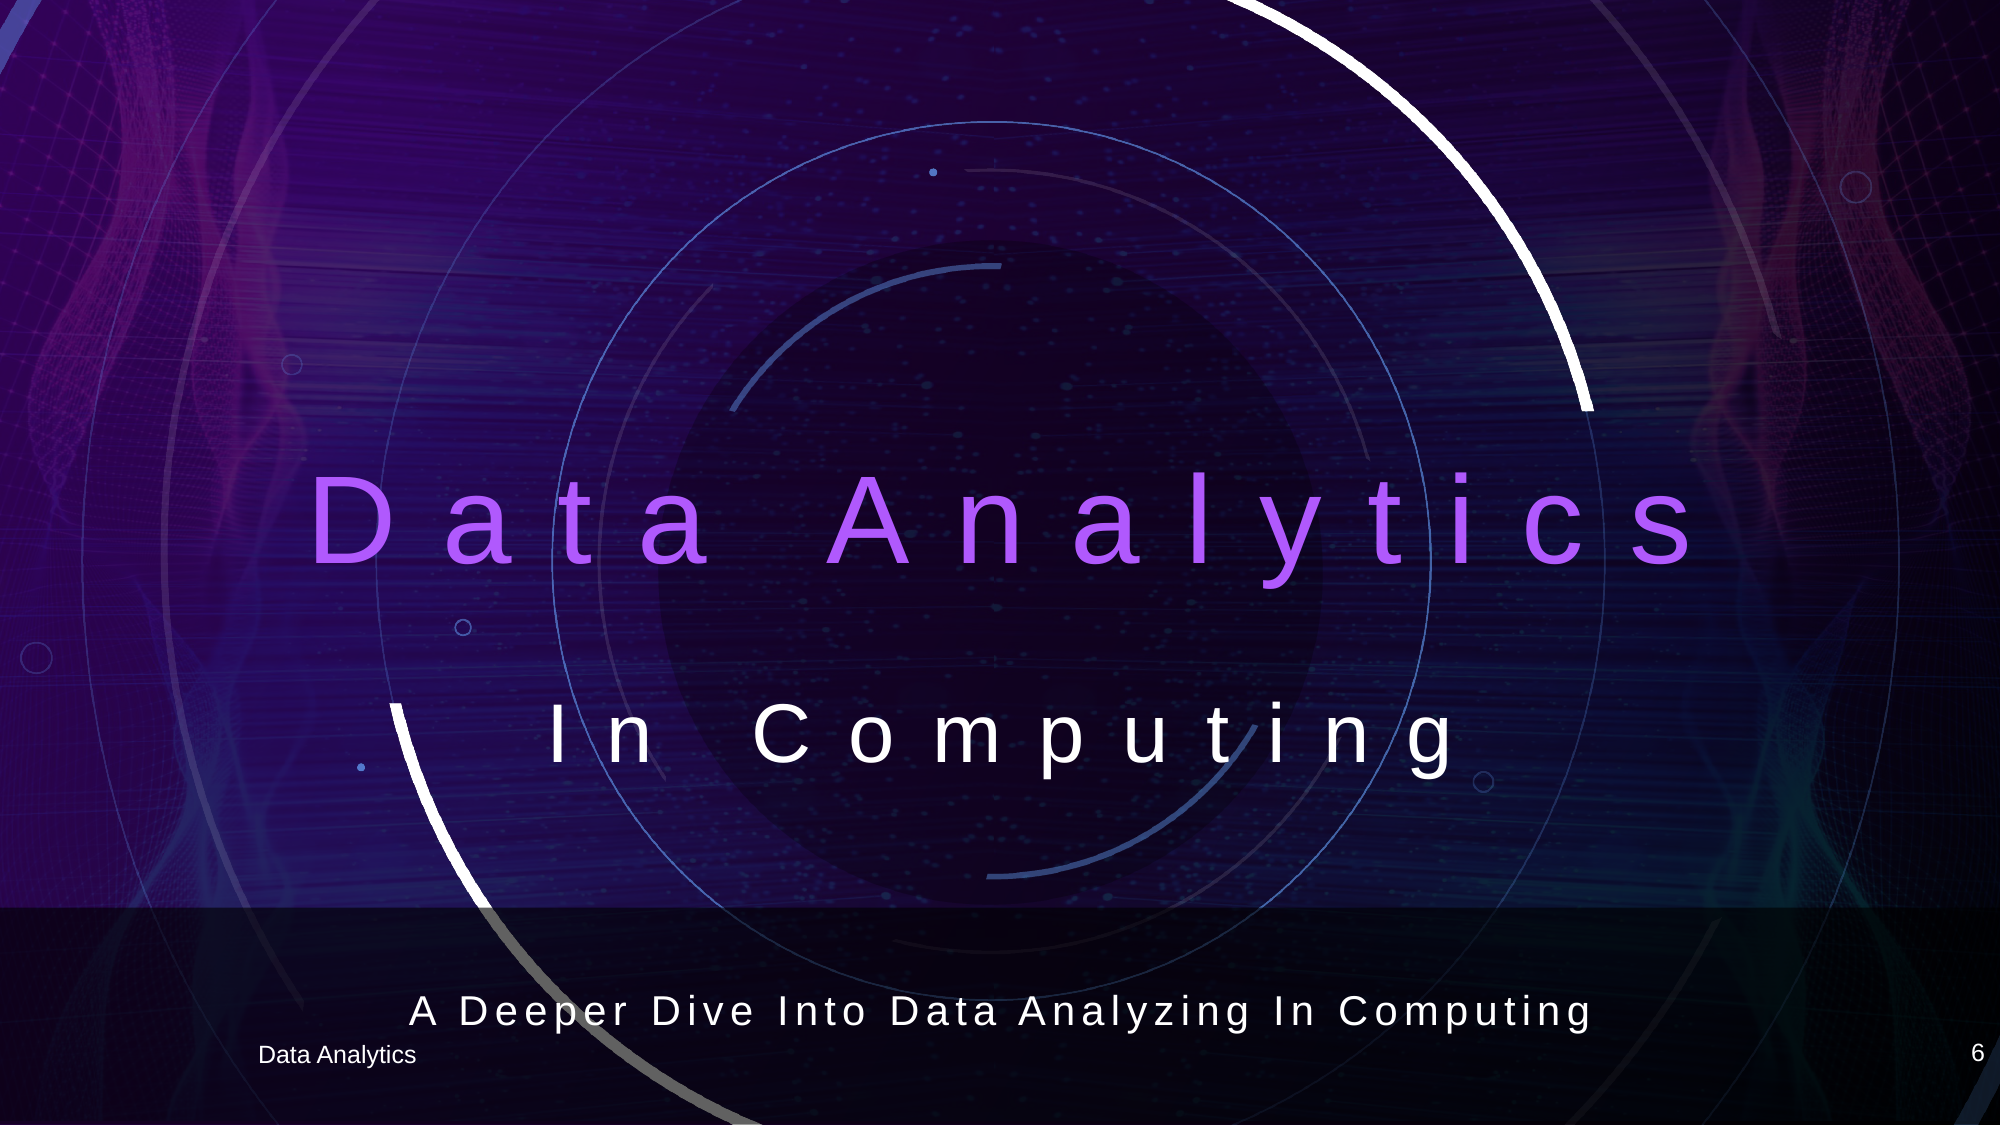

# Data Analytics
In Computing
A Deeper Dive Into Data Analyzing In Computing
6
Data Analytics